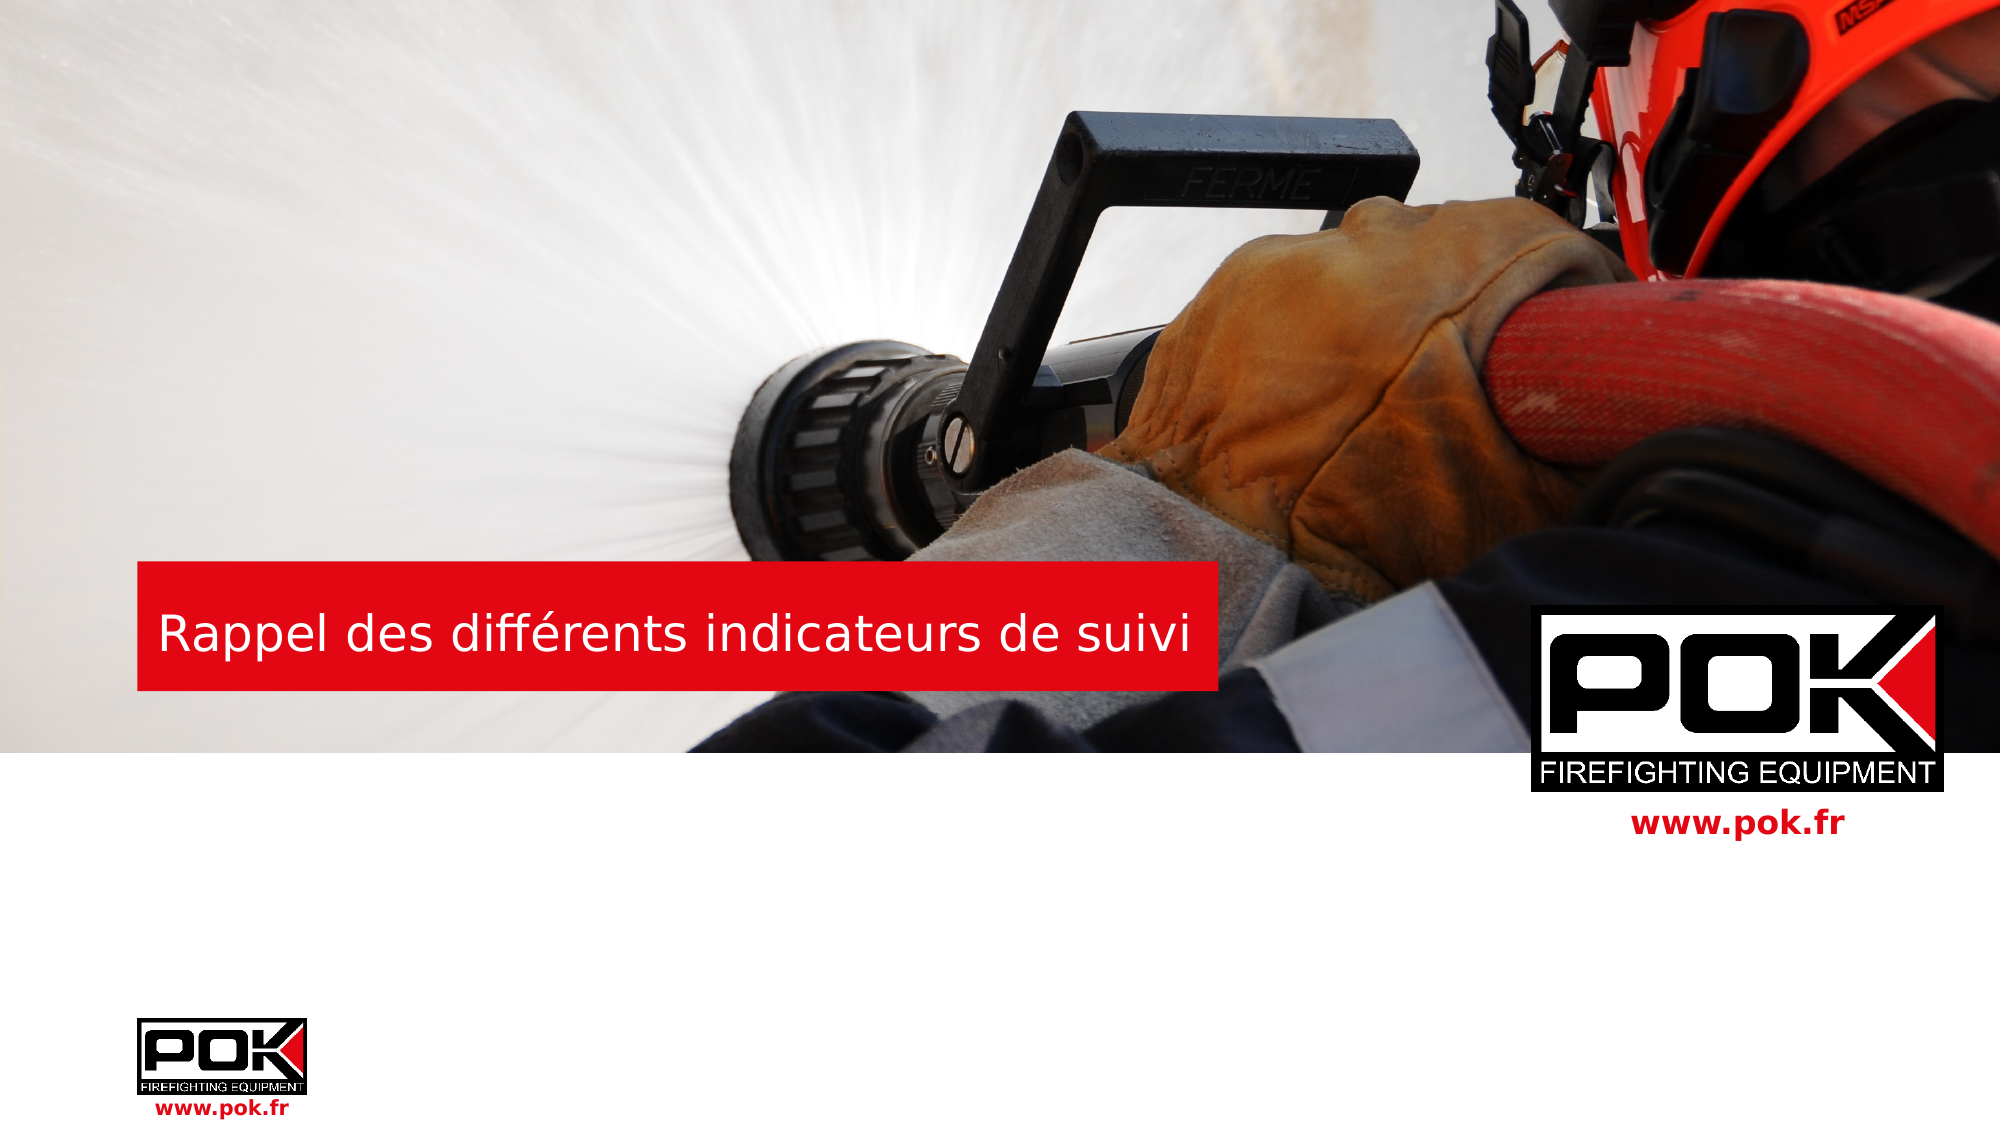

# Rappel des différents indicateurs de suivi